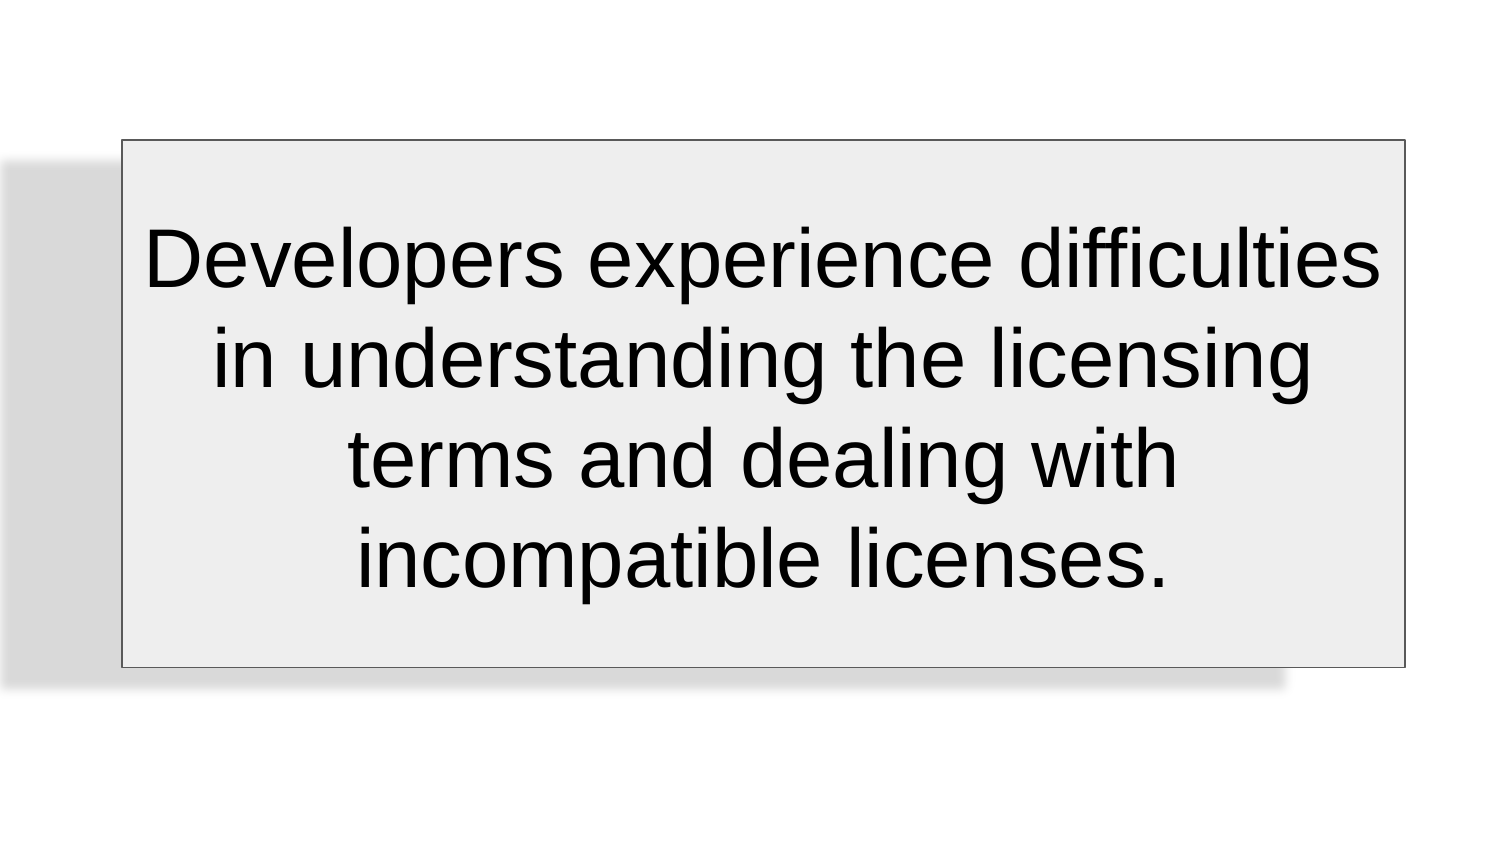

Developers experience difficulties in understanding the licensing terms and dealing with incompatible licenses.